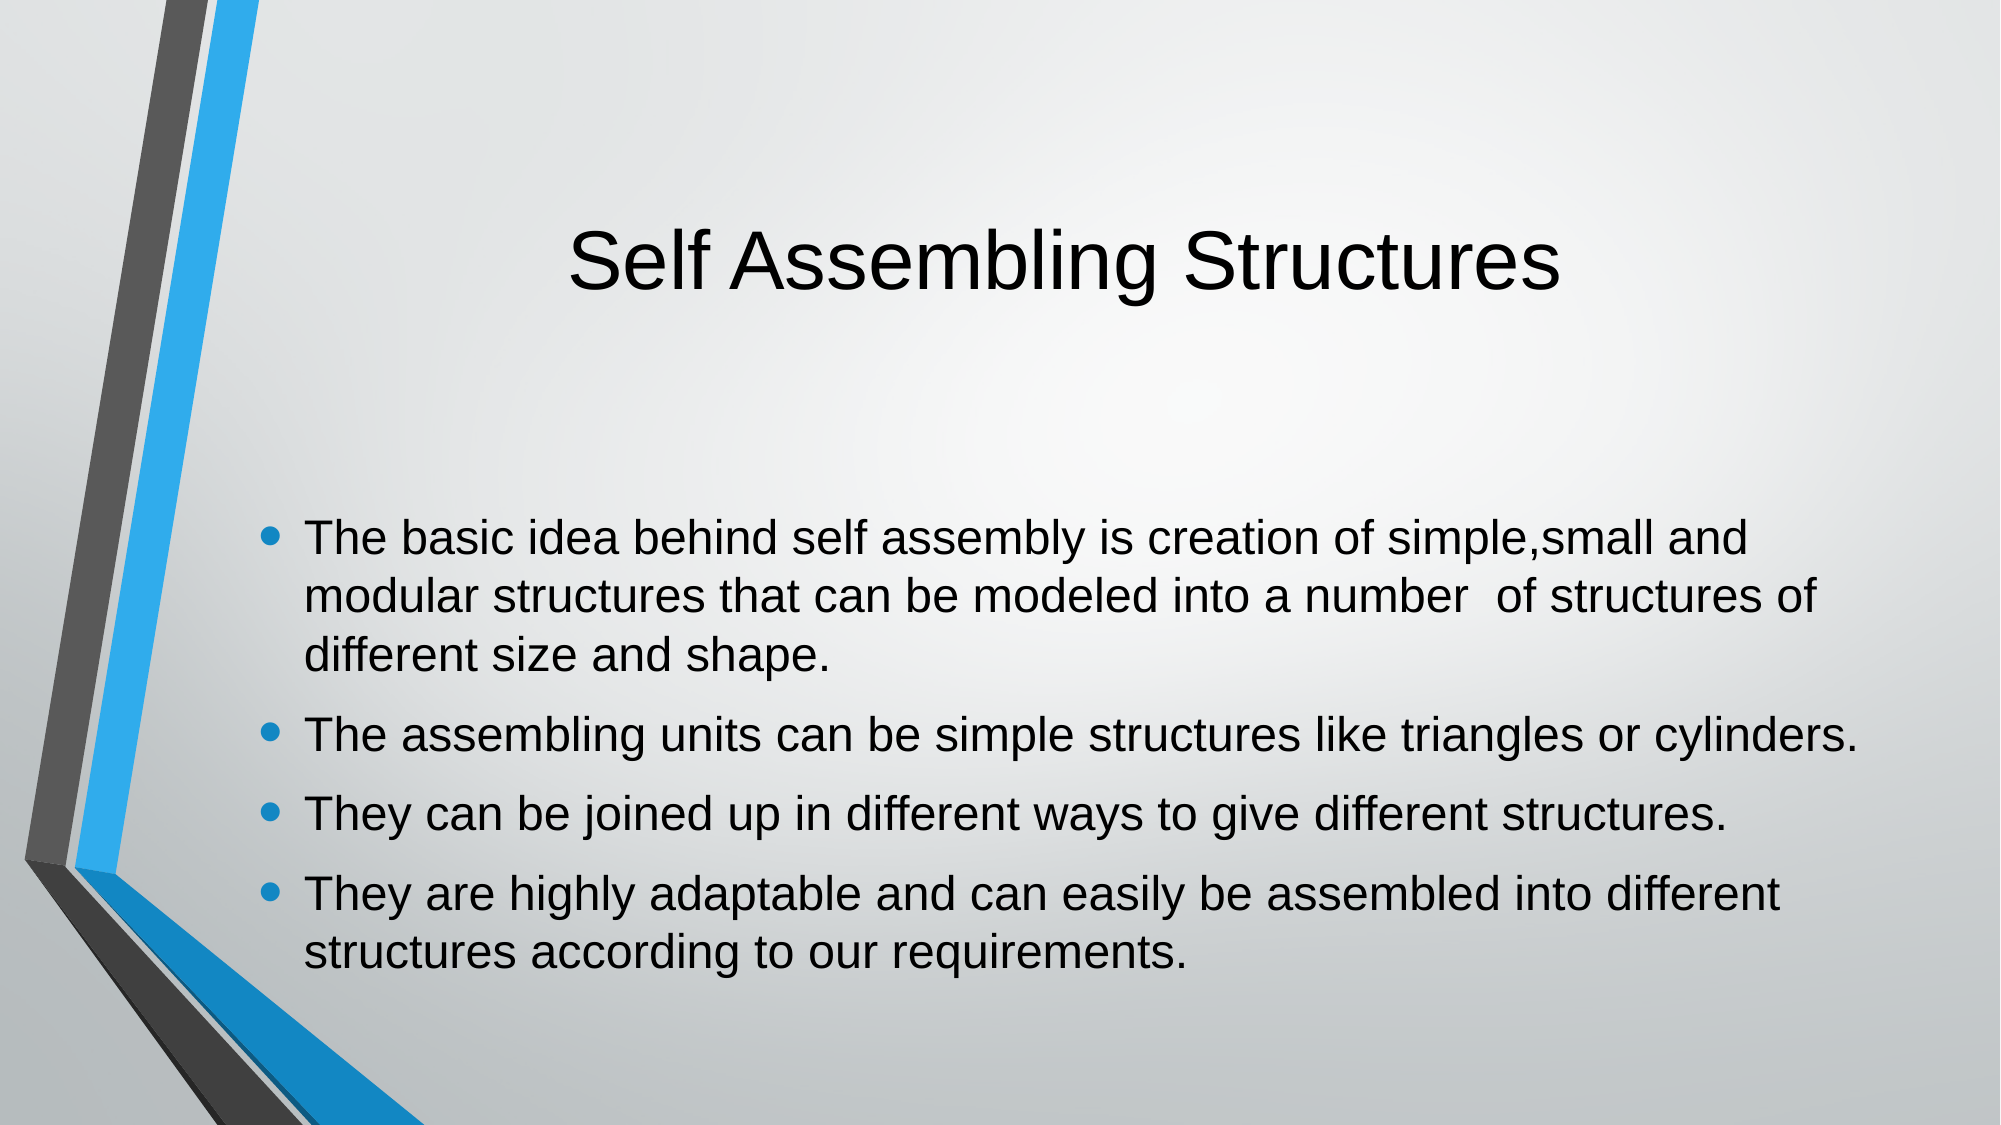

# Self Assembling Structures
The basic idea behind self assembly is creation of simple,small and modular structures that can be modeled into a number  of structures of different size and shape.
The assembling units can be simple structures like triangles or cylinders.
They can be joined up in different ways to give different structures.
They are highly adaptable and can easily be assembled into different structures according to our requirements.